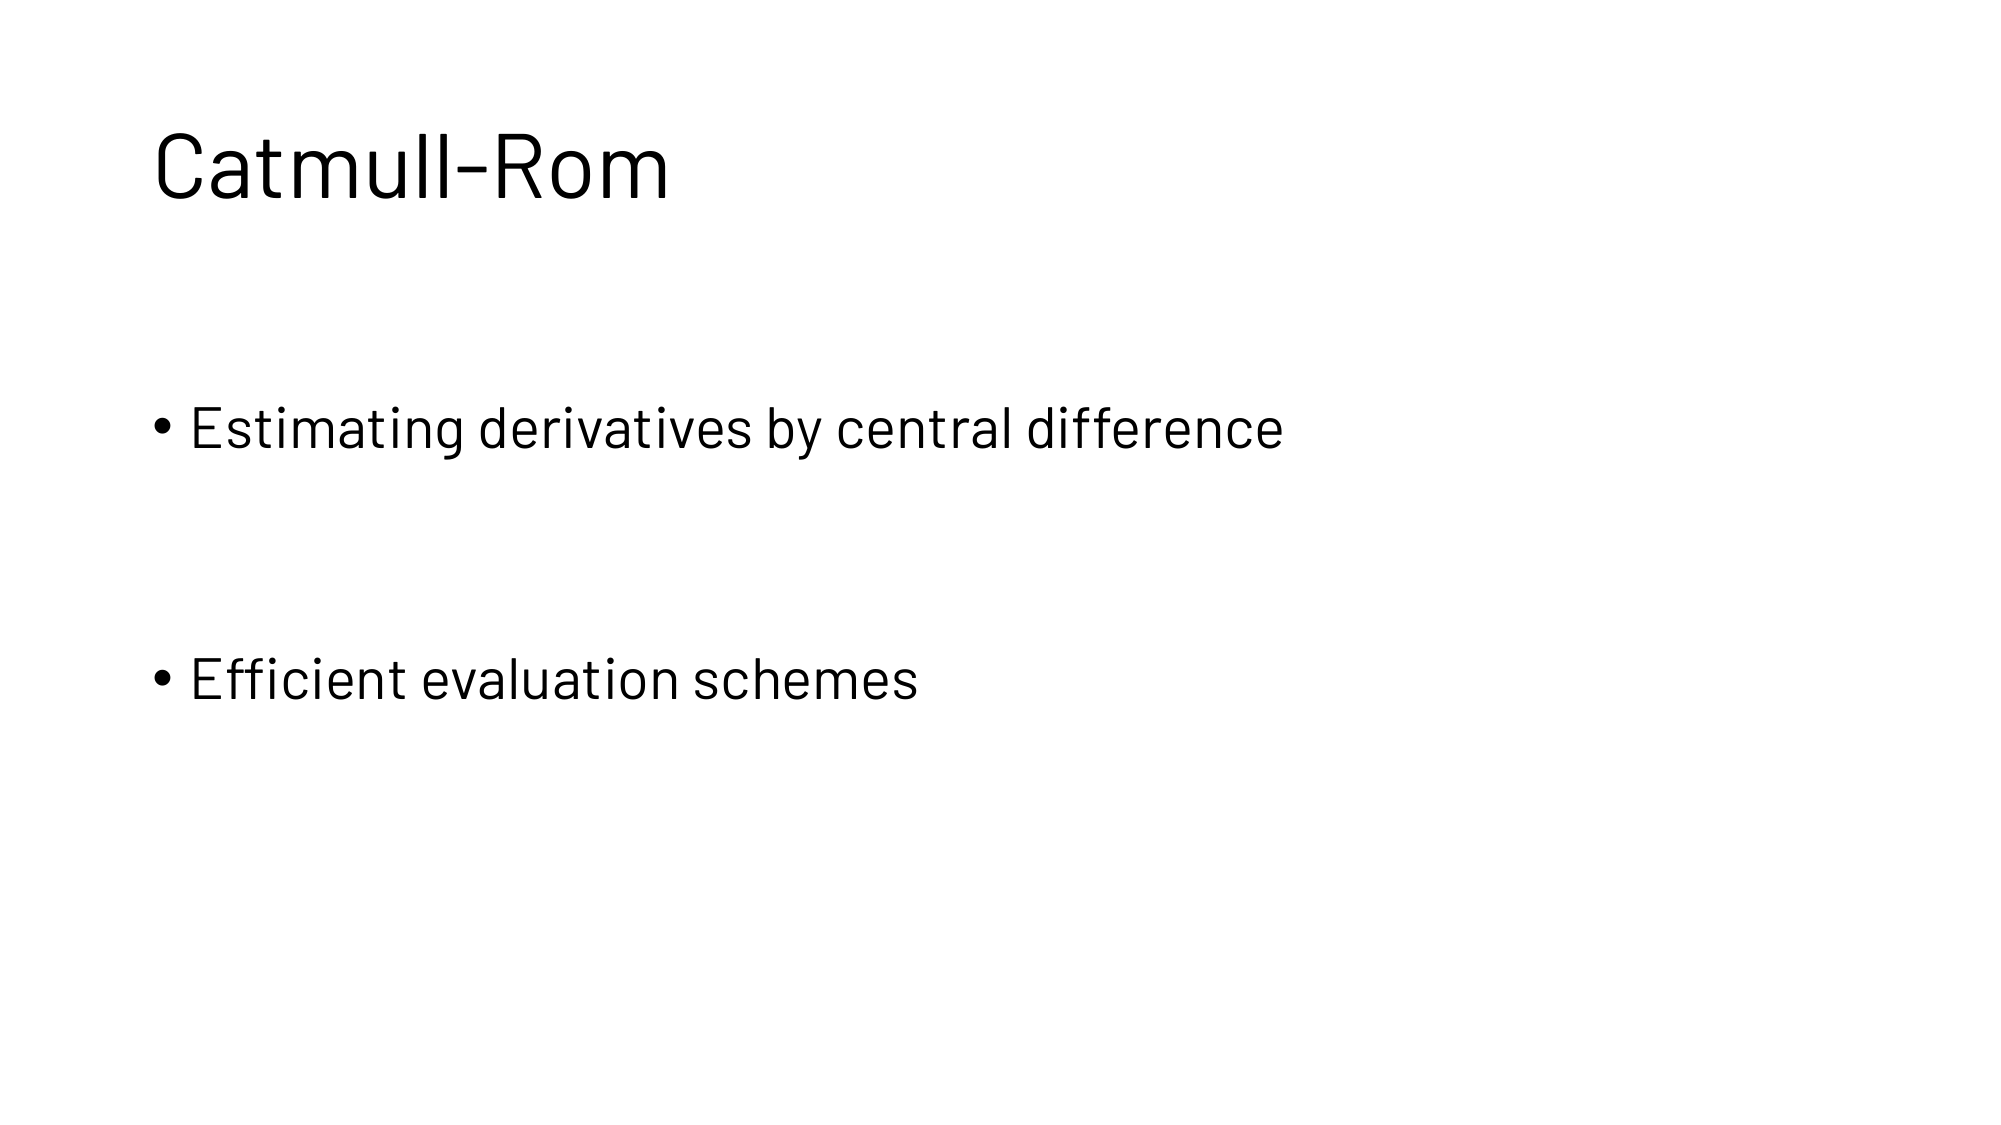

# Catmull-Rom

Estimating derivatives by central difference

Efficient evaluation schemes